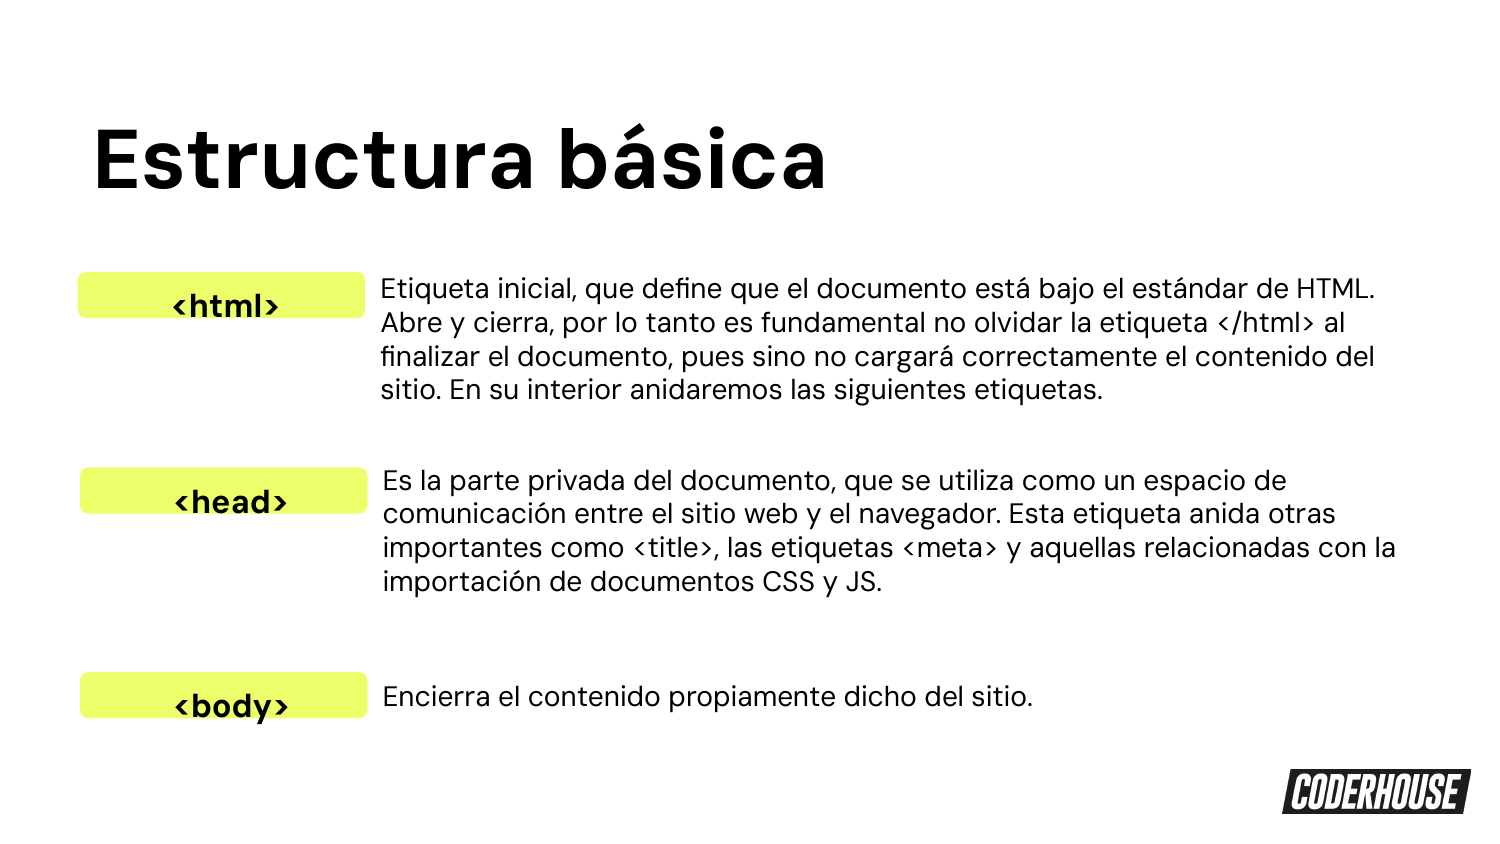

Estructura básica
Etiqueta inicial, que define que el documento está bajo el estándar de HTML. Abre y cierra, por lo tanto es fundamental no olvidar la etiqueta </html> al finalizar el documento, pues sino no cargará correctamente el contenido del sitio. En su interior anidaremos las siguientes etiquetas.
<html>
Es la parte privada del documento, que se utiliza como un espacio de comunicación entre el sitio web y el navegador. Esta etiqueta anida otras  importantes como <title>, las etiquetas <meta> y aquellas relacionadas con la importación de documentos CSS y JS.
<head>
Encierra el contenido propiamente dicho del sitio.
<body>